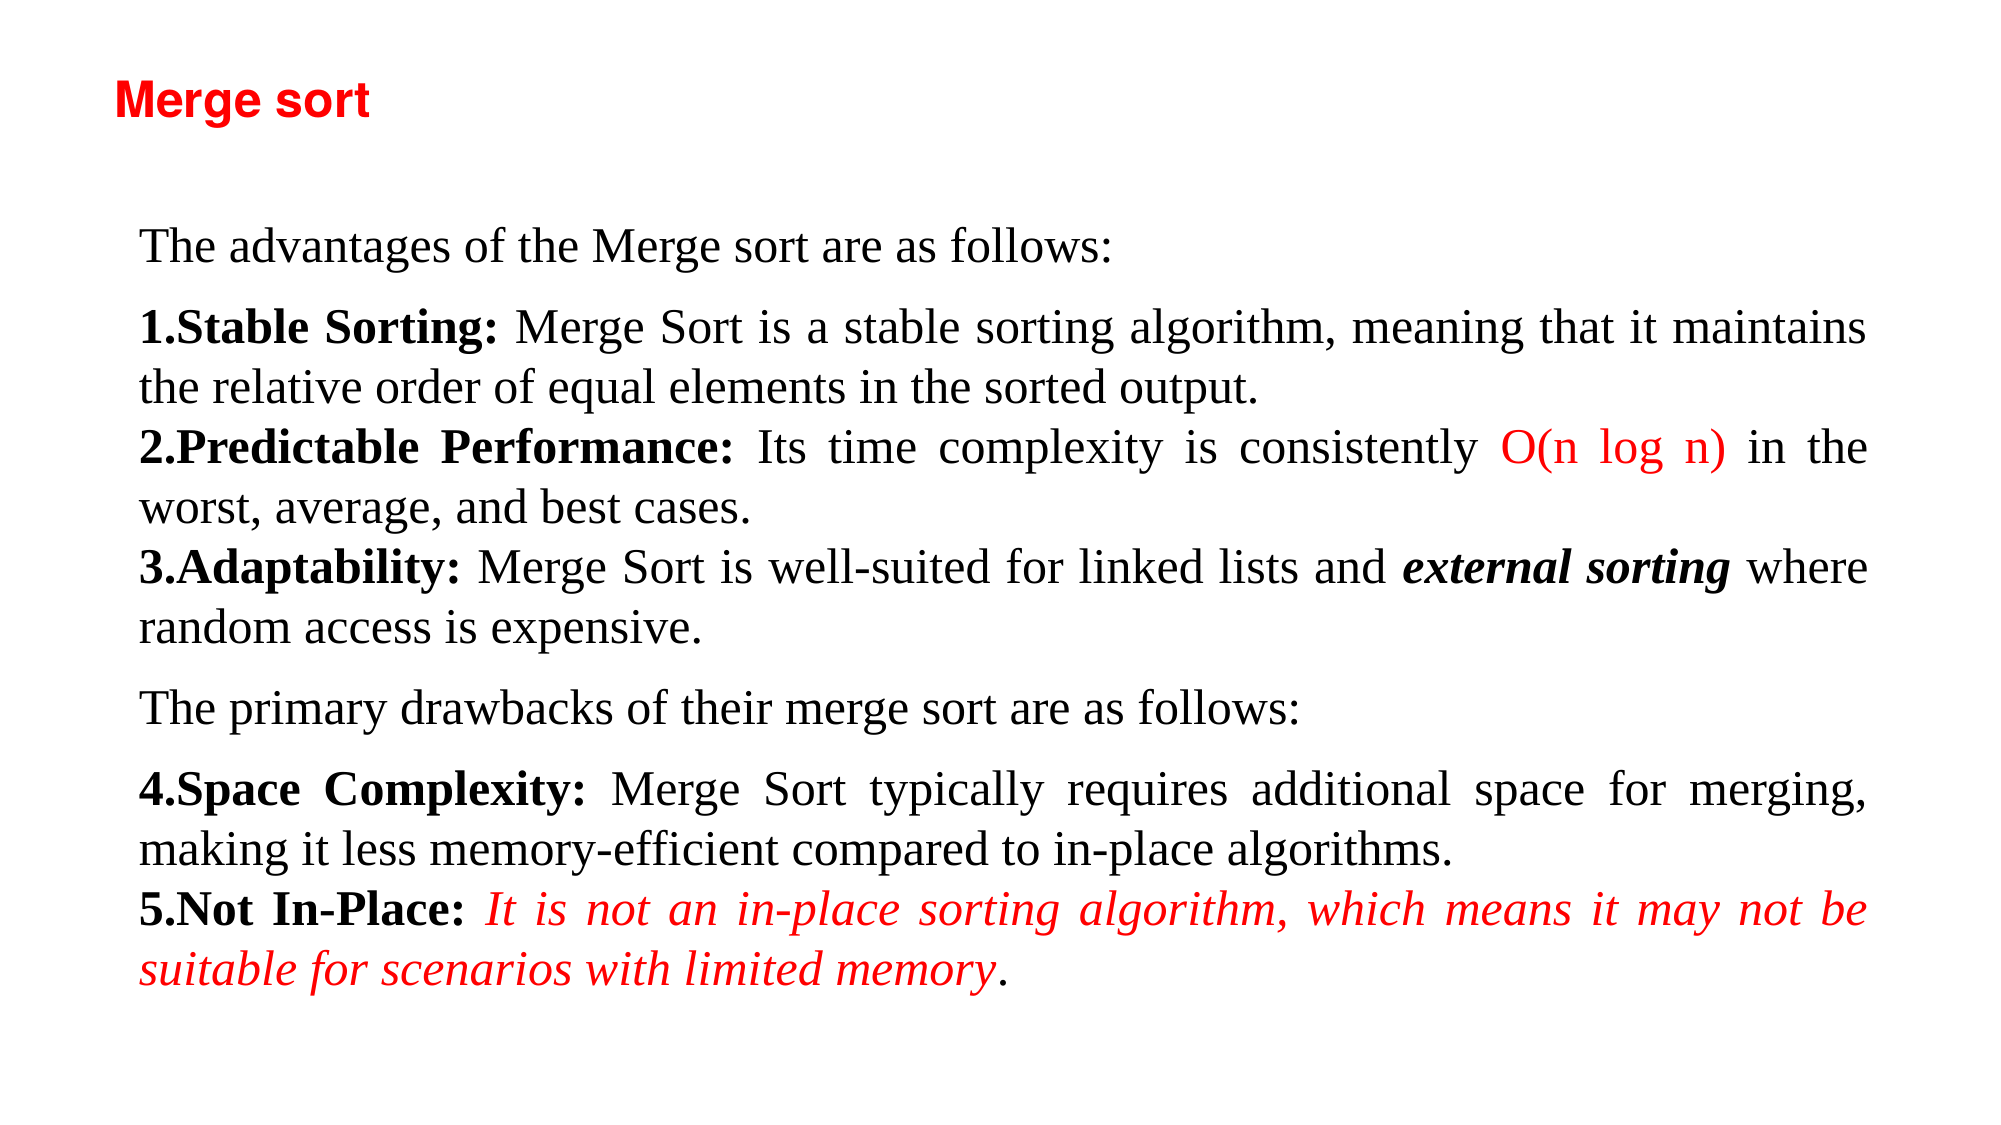

Merge sort

The advantages of the Merge sort are as follows:
Stable Sorting: Merge Sort is a stable sorting algorithm, meaning that it maintains the relative order of equal elements in the sorted output.
Predictable Performance: Its time complexity is consistently O(n log n) in the worst, average, and best cases.
Adaptability: Merge Sort is well-suited for linked lists and external sorting where random access is expensive.
The primary drawbacks of their merge sort are as follows:
Space Complexity: Merge Sort typically requires additional space for merging, making it less memory-efficient compared to in-place algorithms.
Not In-Place: It is not an in-place sorting algorithm, which means it may not be suitable for scenarios with limited memory.